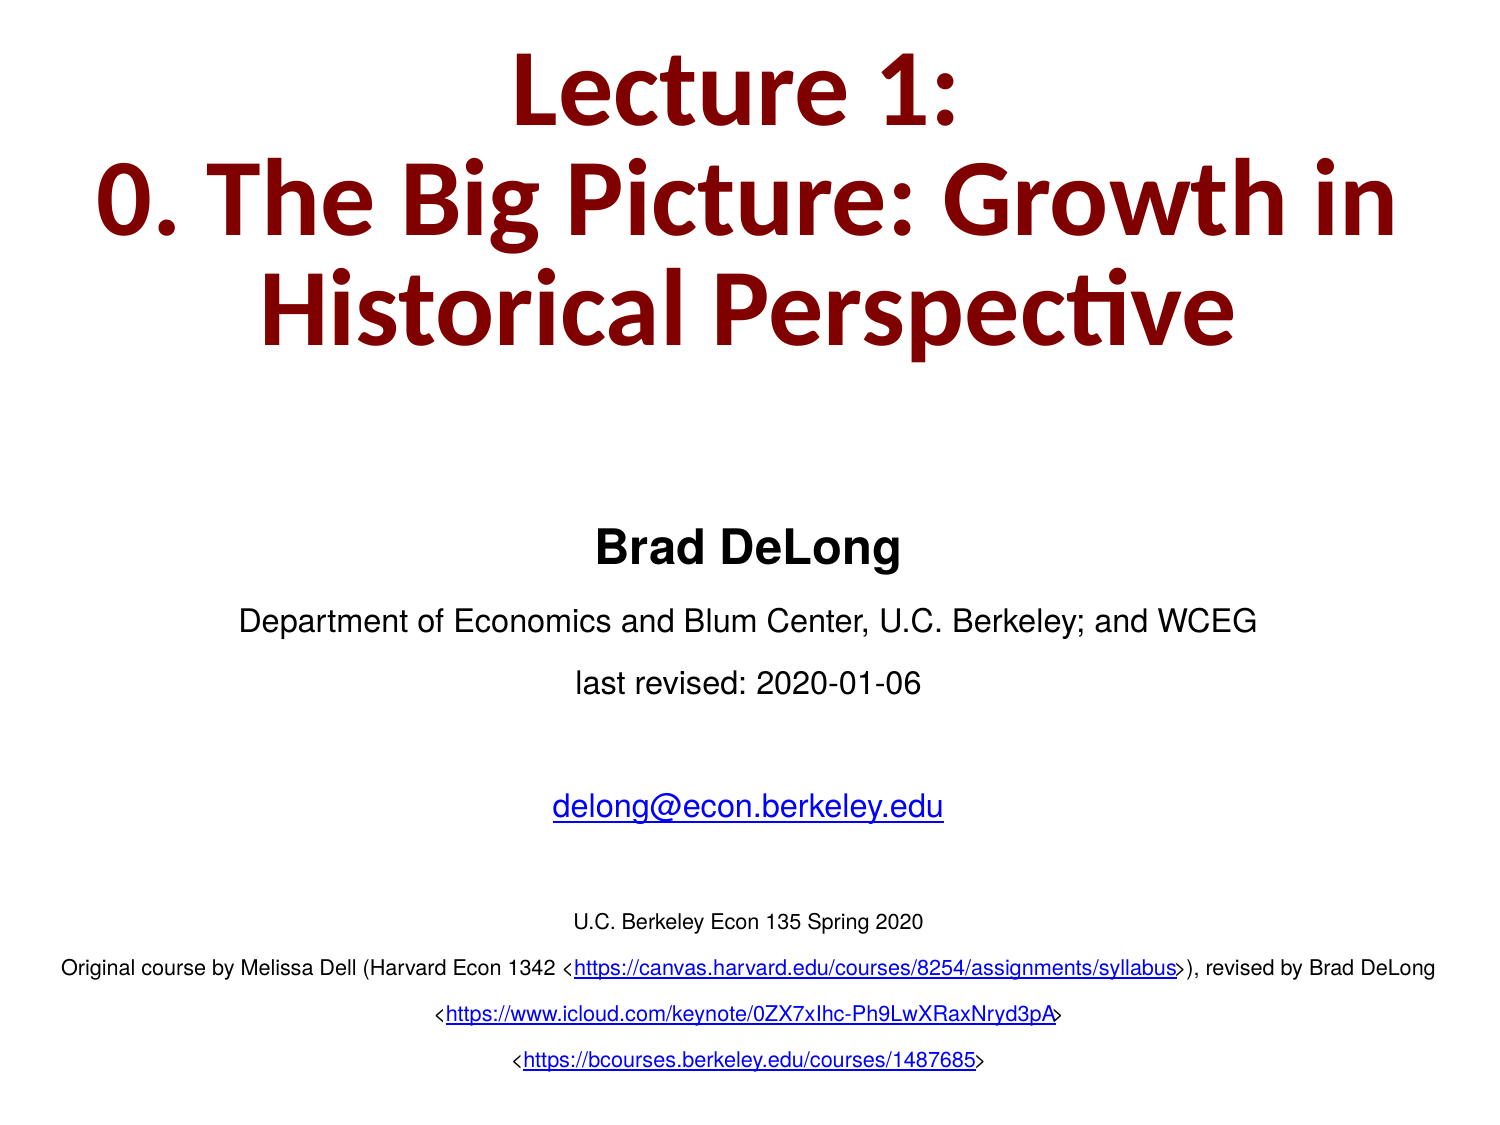

Lecture 1:
0. The Big Picture: Growth in Historical Perspective

Brad DeLong
Department of Economics and Blum Center, U.C. Berkeley; and WCEG
last revised: 2020-01-06

delong@econ.berkeley.edu

U.C. Berkeley Econ 135 Spring 2020
Original course by Melissa Dell (Harvard Econ 1342 <https://canvas.harvard.edu/courses/8254/assignments/syllabus>), revised by Brad DeLong
<https://www.icloud.com/keynote/0ZX7xIhc-Ph9LwXRaxNryd3pA>
<https://bcourses.berkeley.edu/courses/1487685>